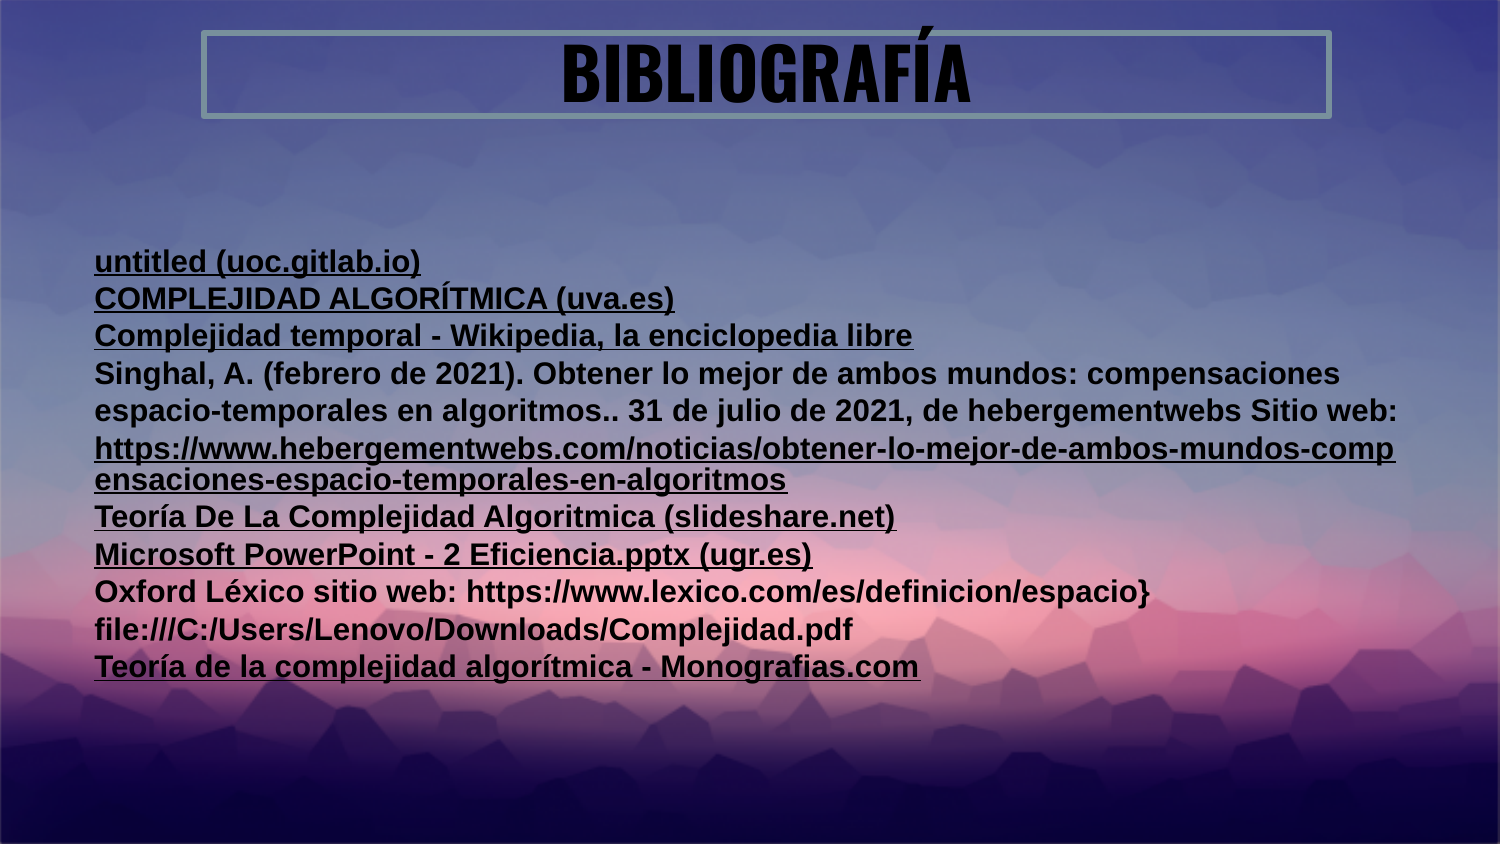

BIBLIOGRAFÍA
untitled (uoc.gitlab.io)
COMPLEJIDAD ALGORÍTMICA (uva.es)
Complejidad temporal - Wikipedia, la enciclopedia libre
Singhal, A. (febrero de 2021). Obtener lo mejor de ambos mundos: compensaciones espacio-temporales en algoritmos.. 31 de julio de 2021, de hebergementwebs Sitio web: https://www.hebergementwebs.com/noticias/obtener-lo-mejor-de-ambos-mundos-compensaciones-espacio-temporales-en-algoritmos
Teoría De La Complejidad Algoritmica (slideshare.net)
Microsoft PowerPoint - 2 Eficiencia.pptx (ugr.es)
Oxford Léxico sitio web: https://www.lexico.com/es/definicion/espacio}
file:///C:/Users/Lenovo/Downloads/Complejidad.pdf
Teoría de la complejidad algorítmica - Monografias.com